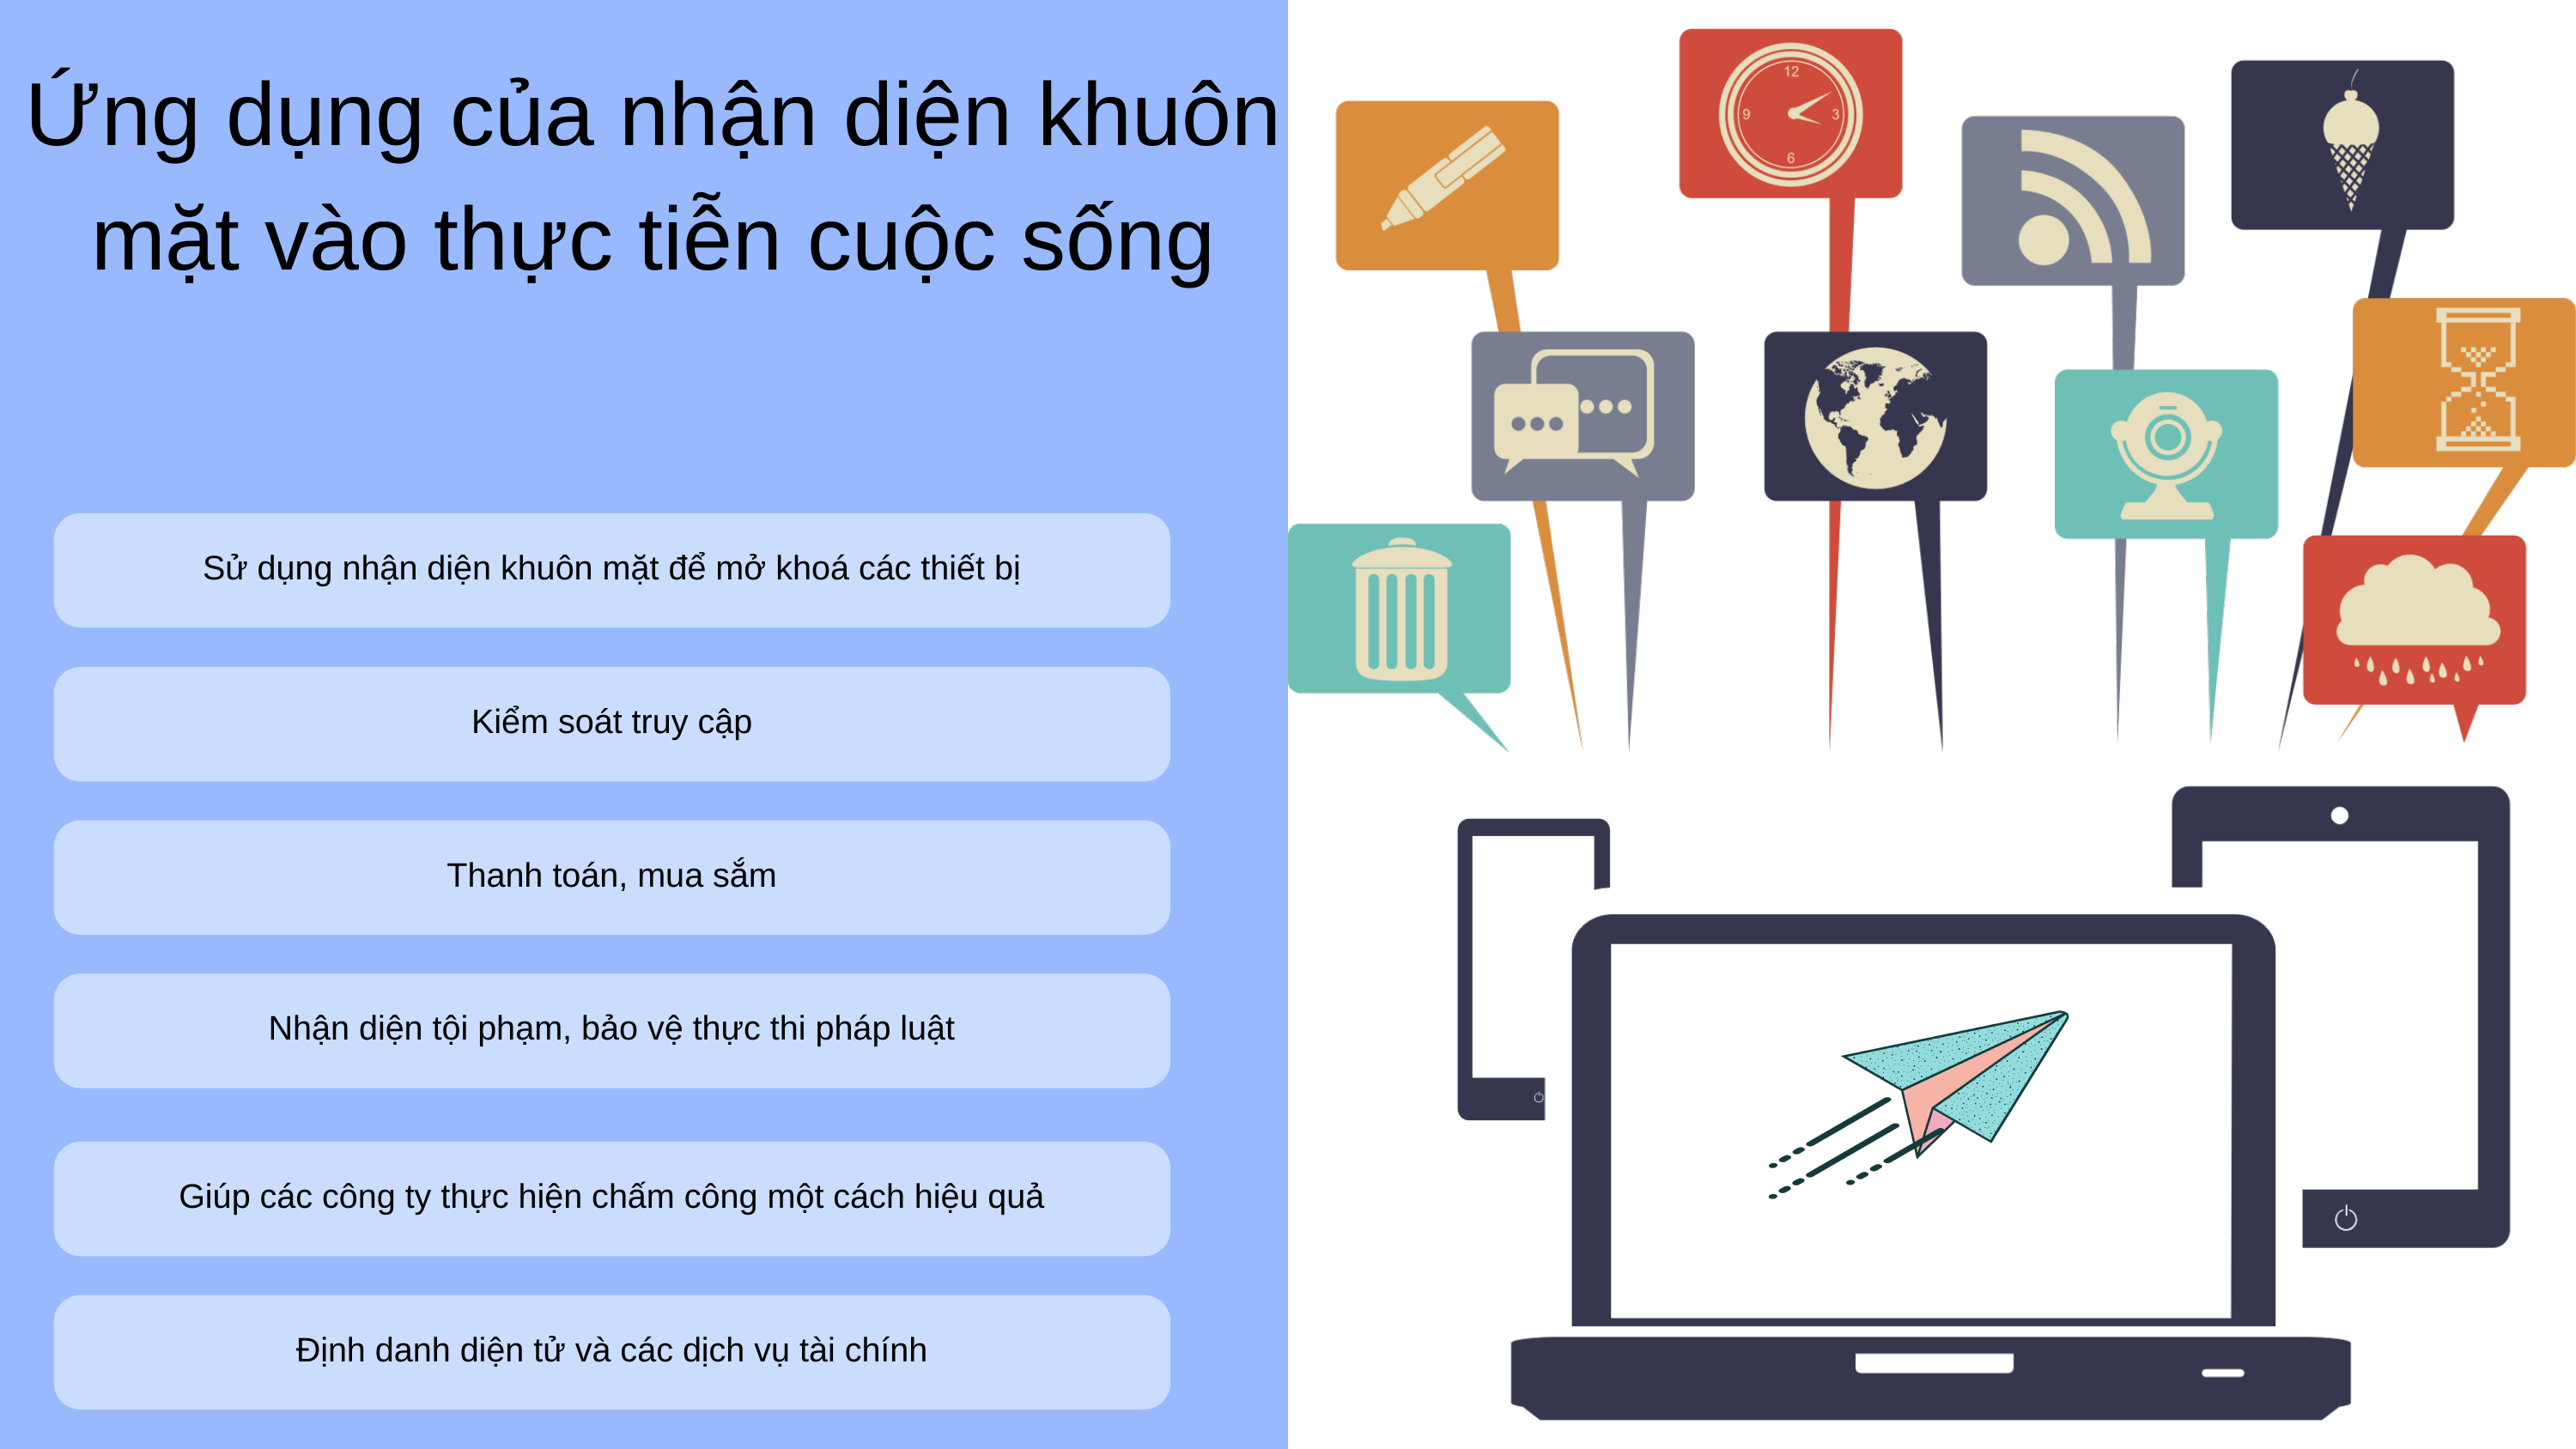

Ứng dụng của nhận diện khuôn mặt vào thực tiễn cuộc sống

Sử dụng nhận diện khuôn mặt để mở khoá các thiết bị

Kiểm soát truy cập

Thanh toán, mua sắm

Nhận diện tội phạm, bảo vệ thực thi pháp luật

Giúp các công ty thực hiện chấm công một cách hiệu quả

Định danh diện tử và các dịch vụ tài chính